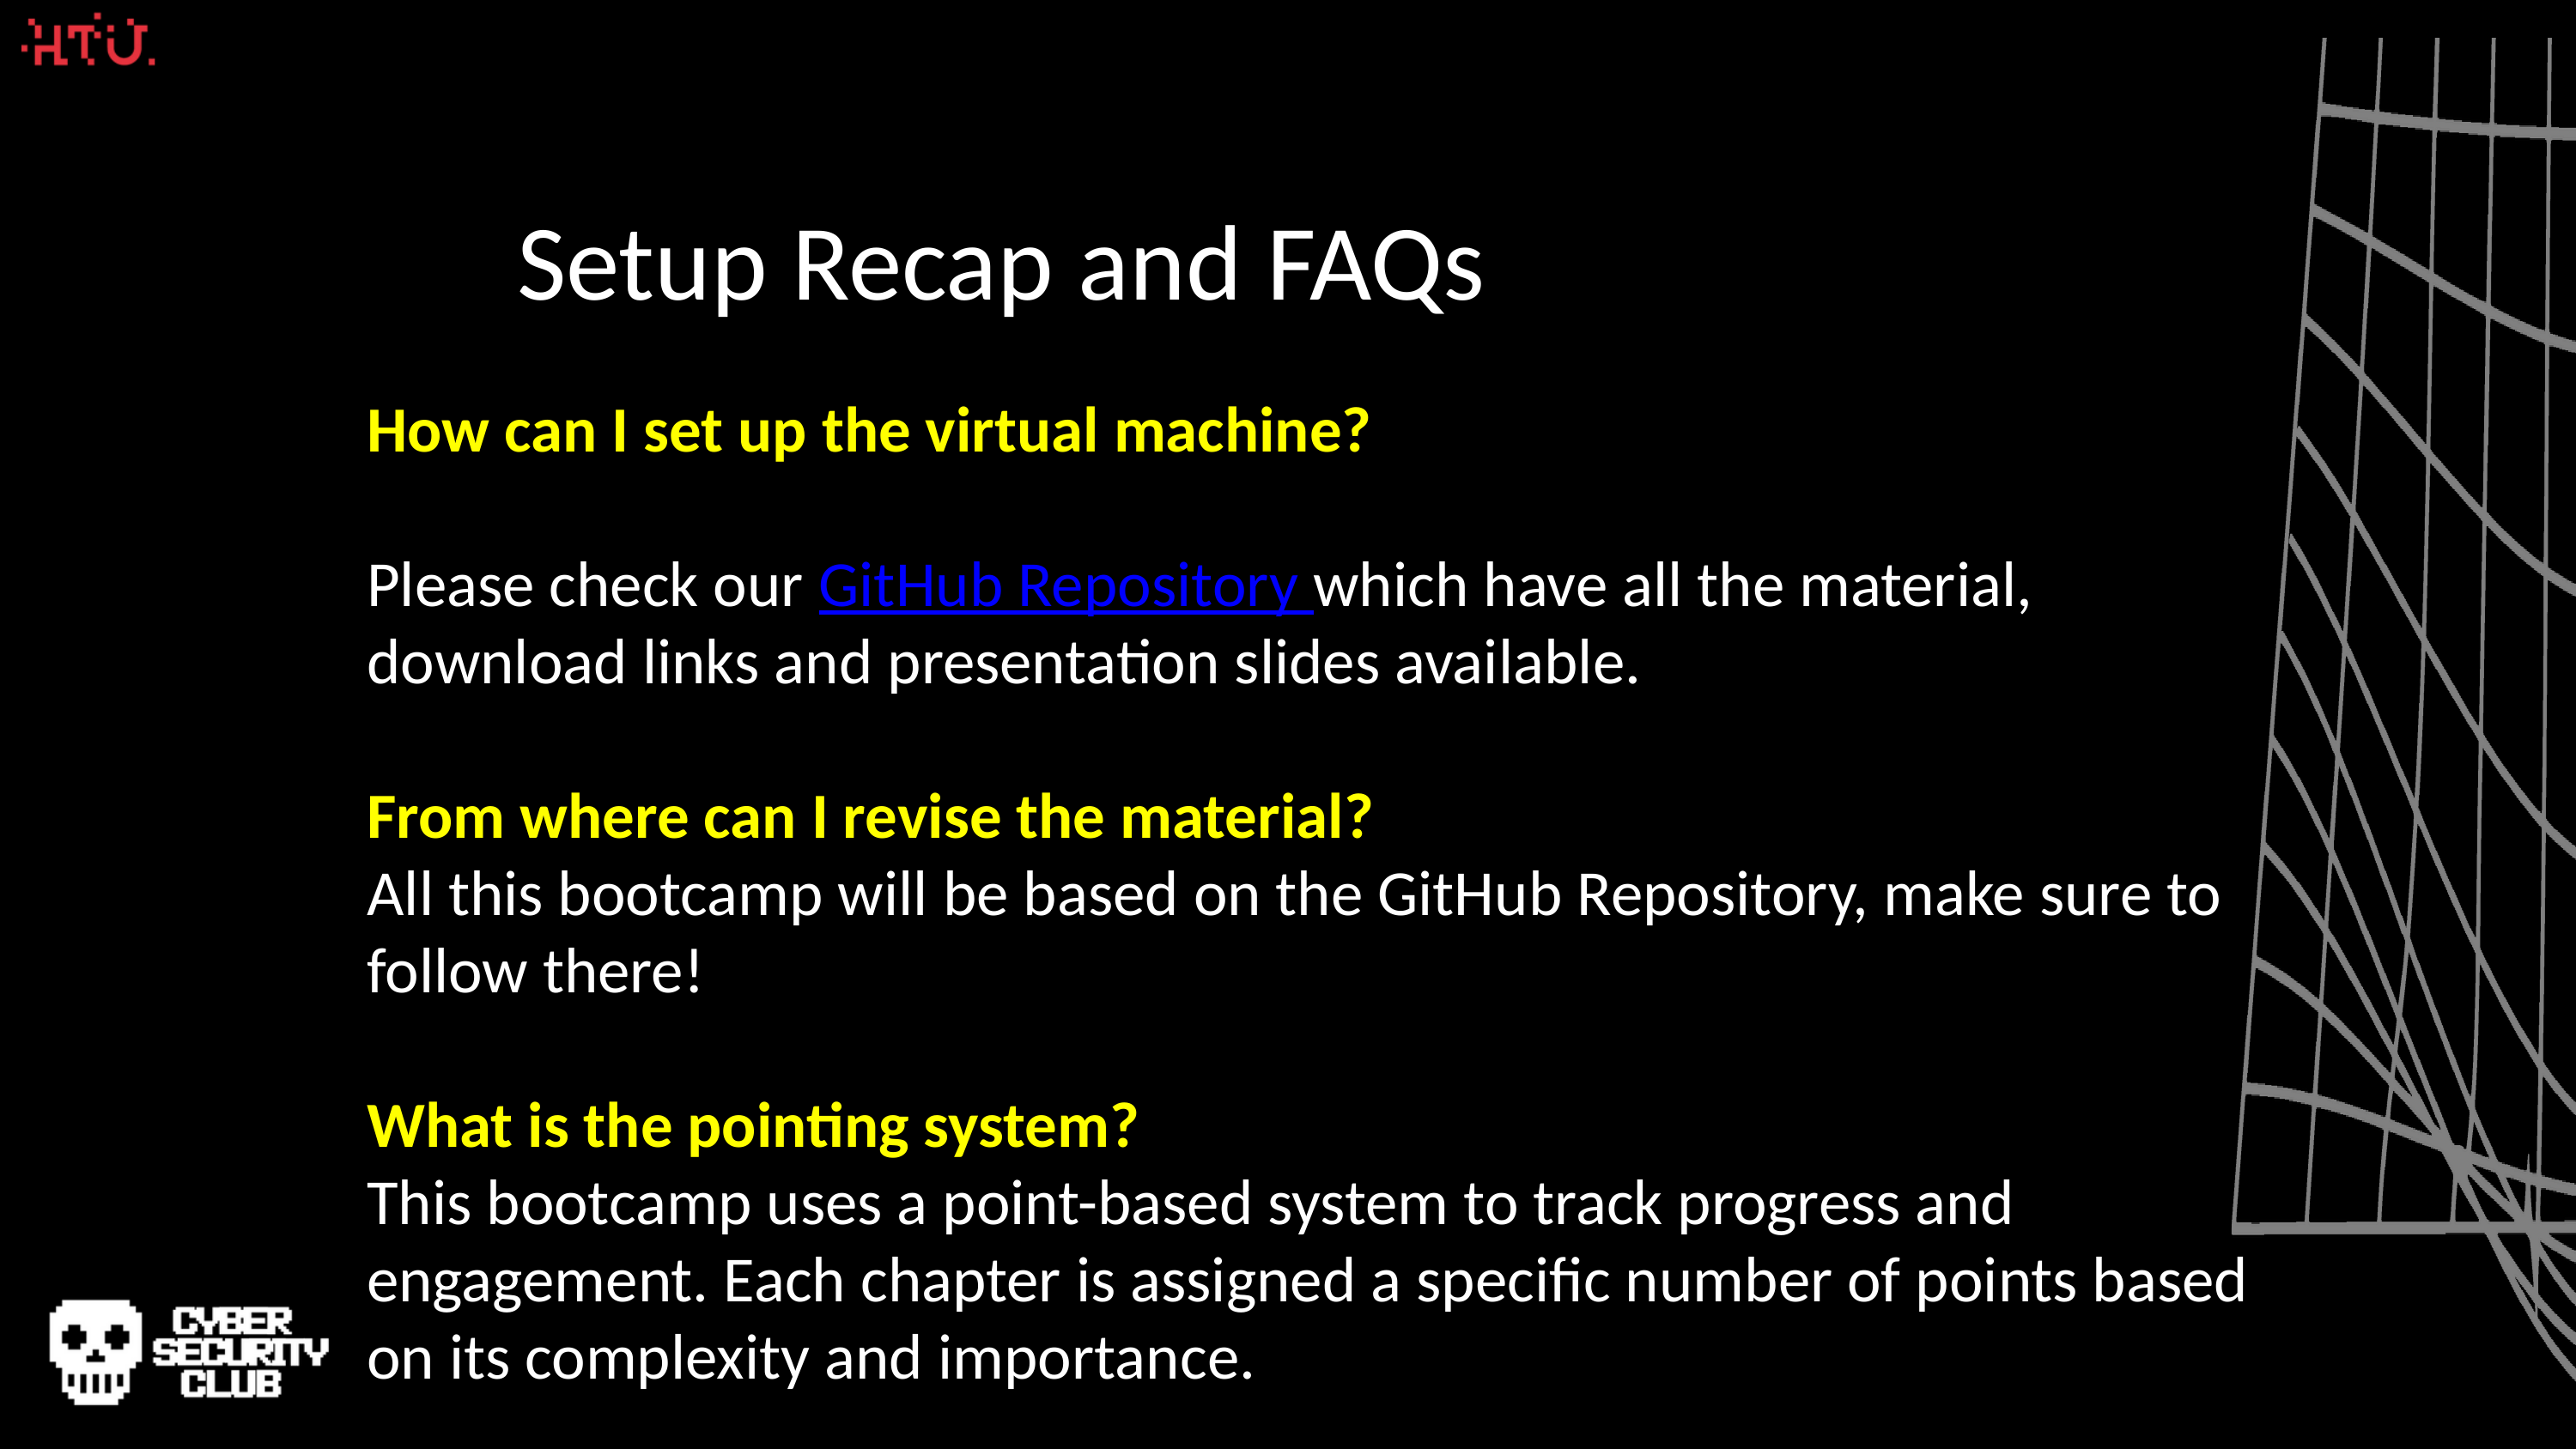

Setup Recap and FAQs

How can I set up the virtual machine?

Please check our GitHub Repository which have all the material, download links and presentation slides available.

From where can I revise the material?
All this bootcamp will be based on the GitHub Repository, make sure to follow there!

What is the pointing system?
This bootcamp uses a point-based system to track progress and engagement. Each chapter is assigned a specific number of points based on its complexity and importance.